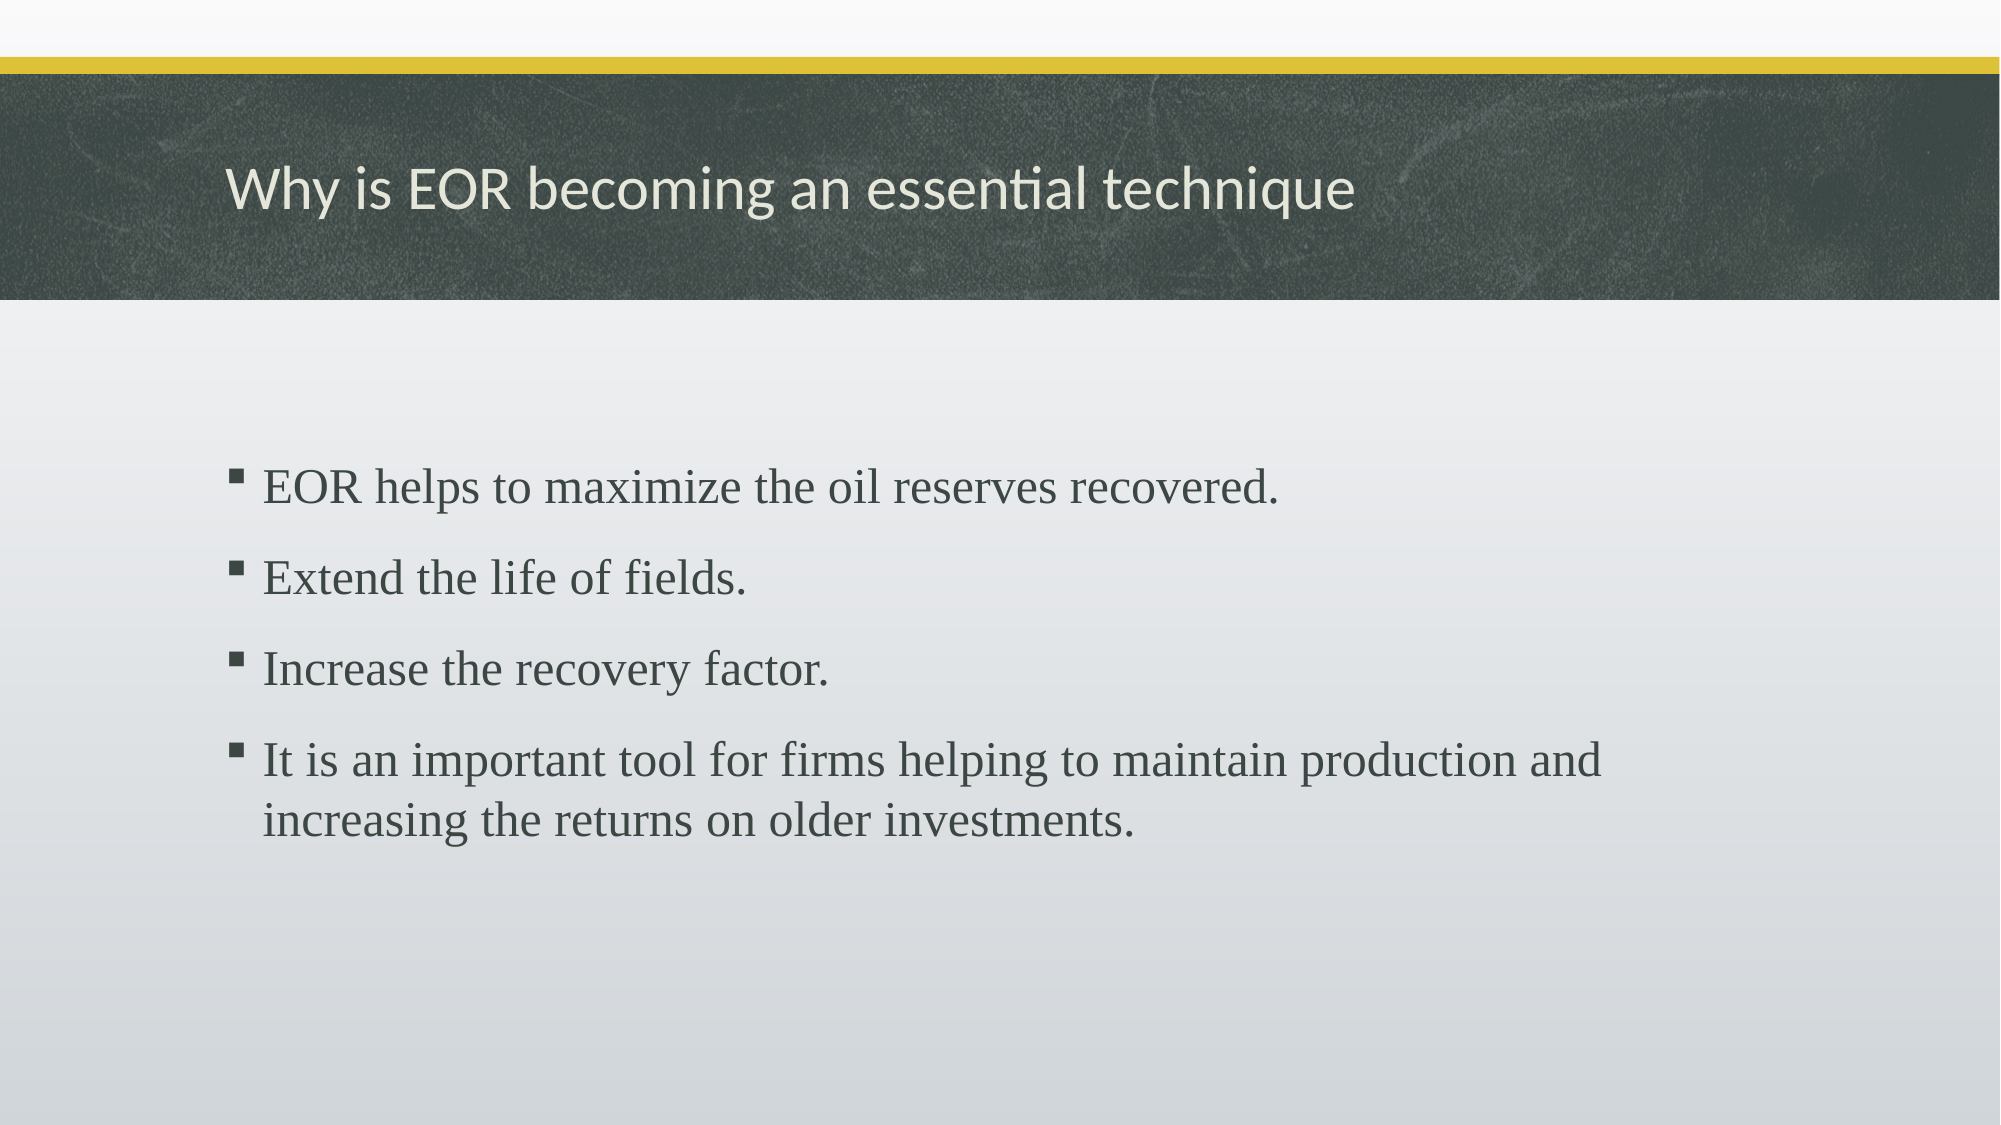

# Why is EOR becoming an essential technique

EOR helps to maximize the oil reserves recovered.
Extend the life of fields.
Increase the recovery factor.
It is an important tool for firms helping to maintain production and increasing the returns on older investments.